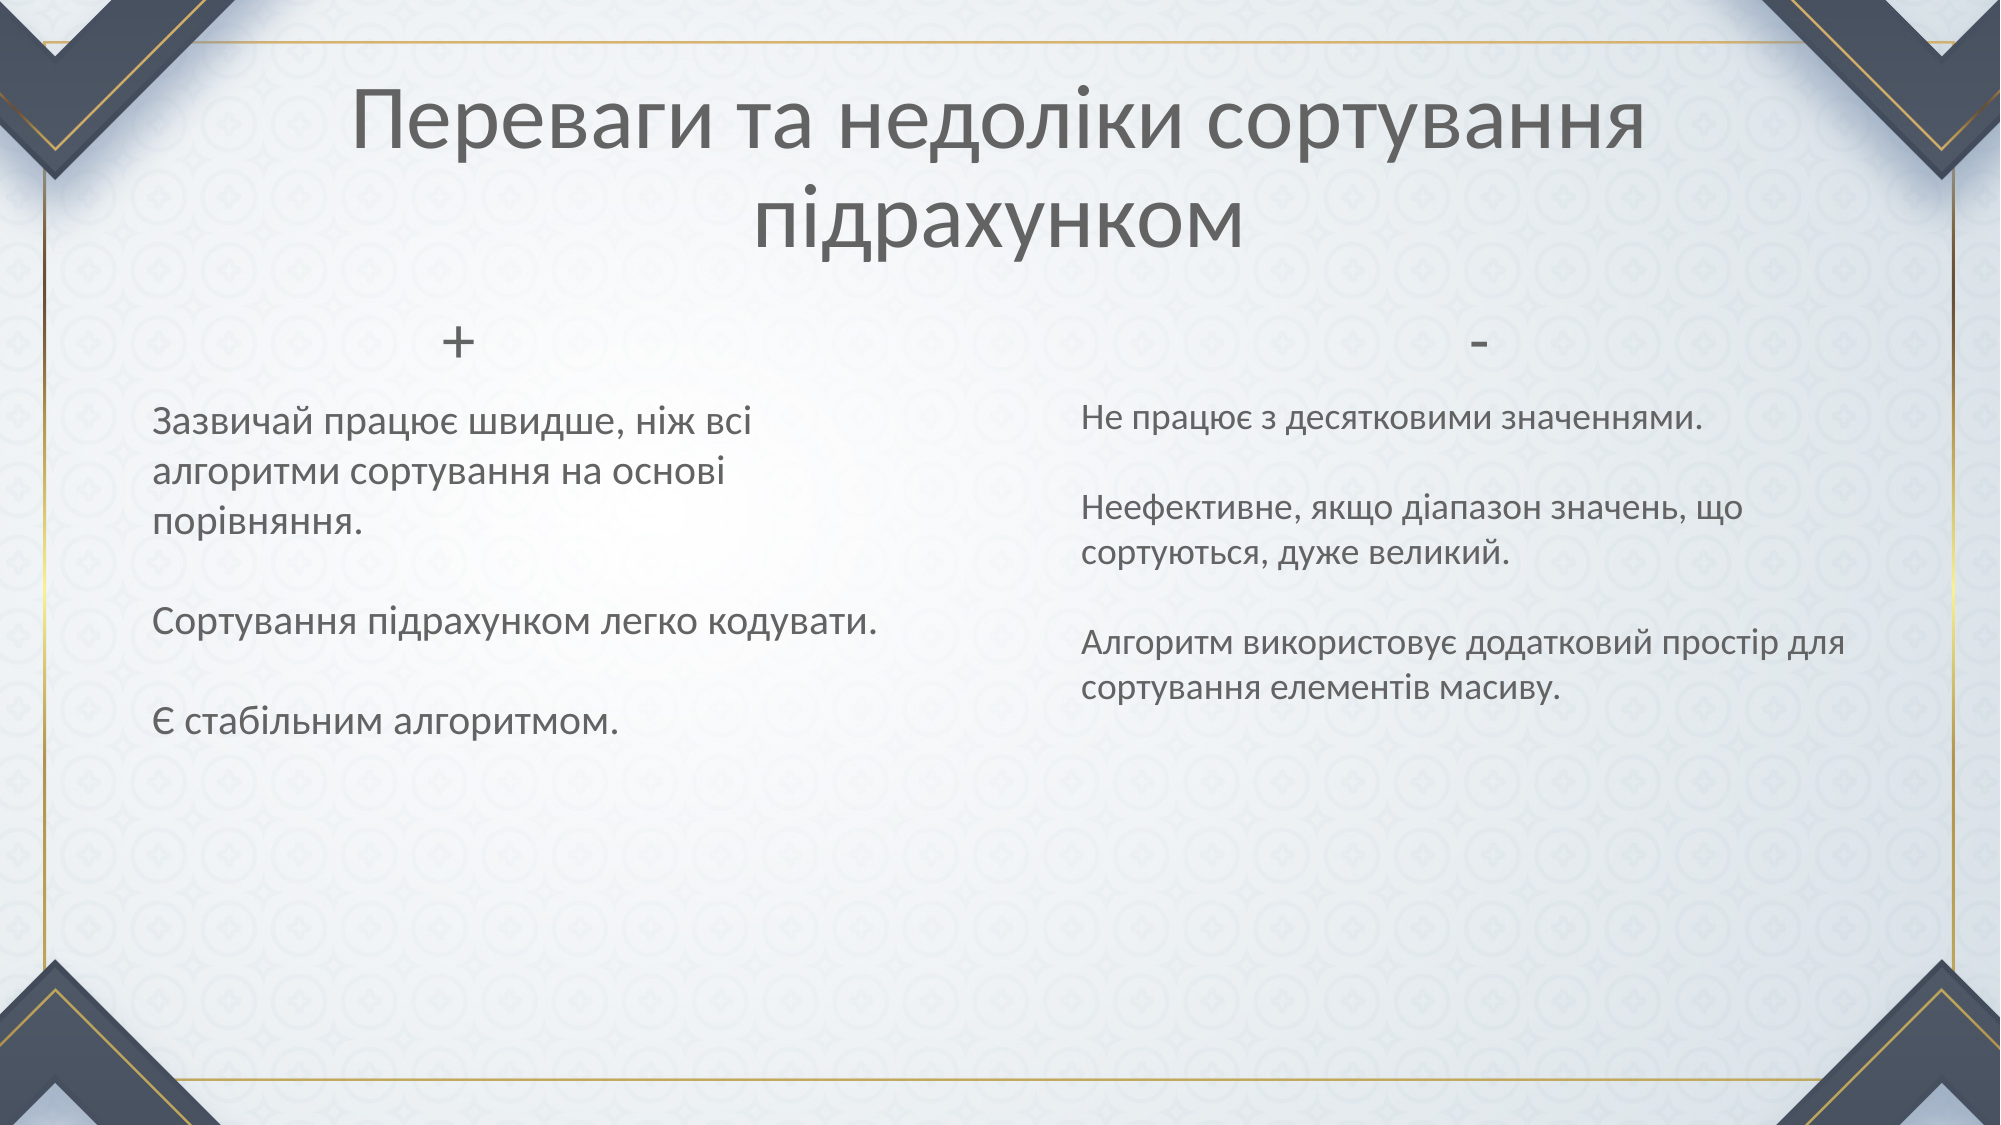

# Переваги та недоліки сортування підрахунком
+
-
Зазвичай працює швидше, ніж всі алгоритми сортування на основі порівняння.

Сортування підрахунком легко кодувати.

Є стабільним алгоритмом.

Не працює з десятковими значеннями.

Неефективне, якщо діапазон значень, що сортуються, дуже великий.

Алгоритм використовує додатковий простір для сортування елементів масиву.